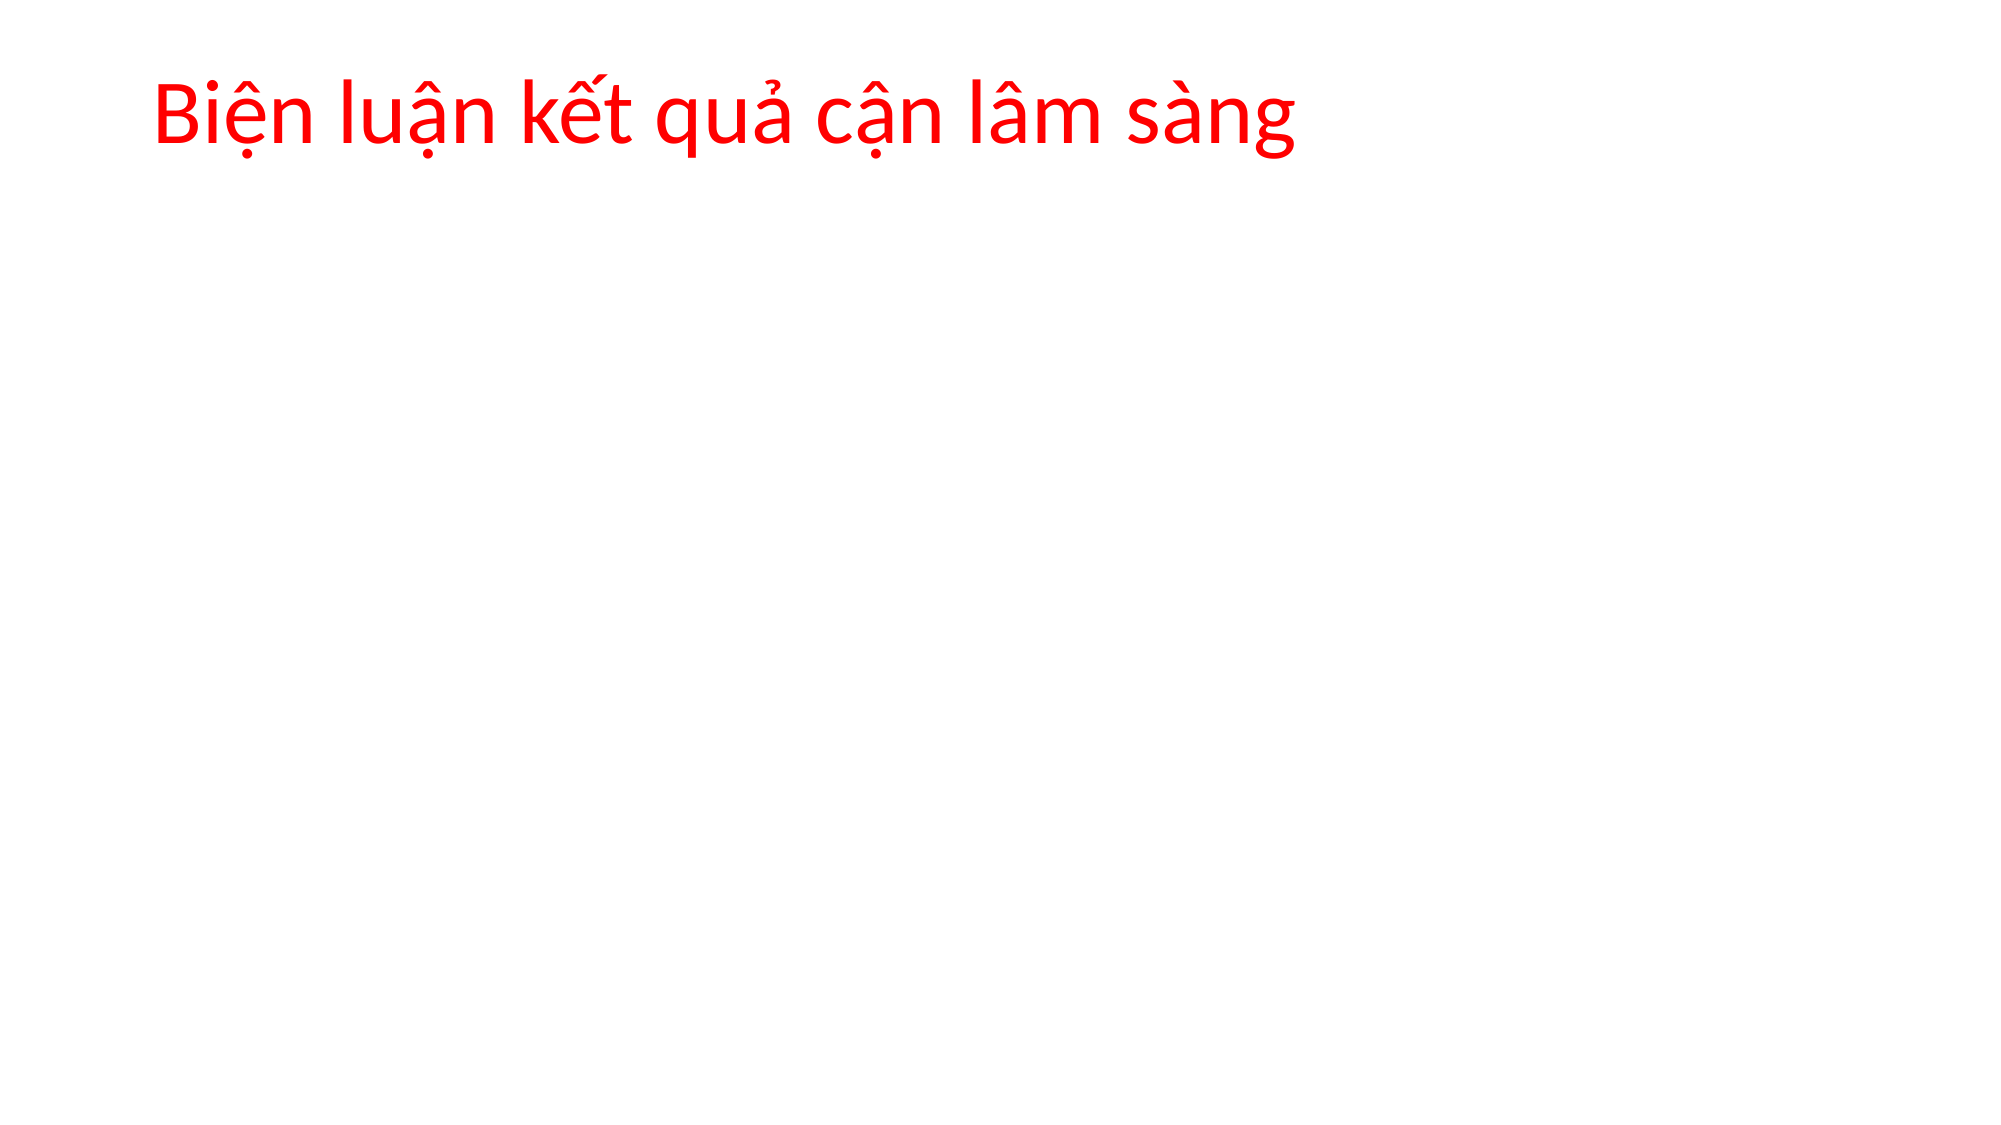

# Biện luận kết quả cận lâm sàng